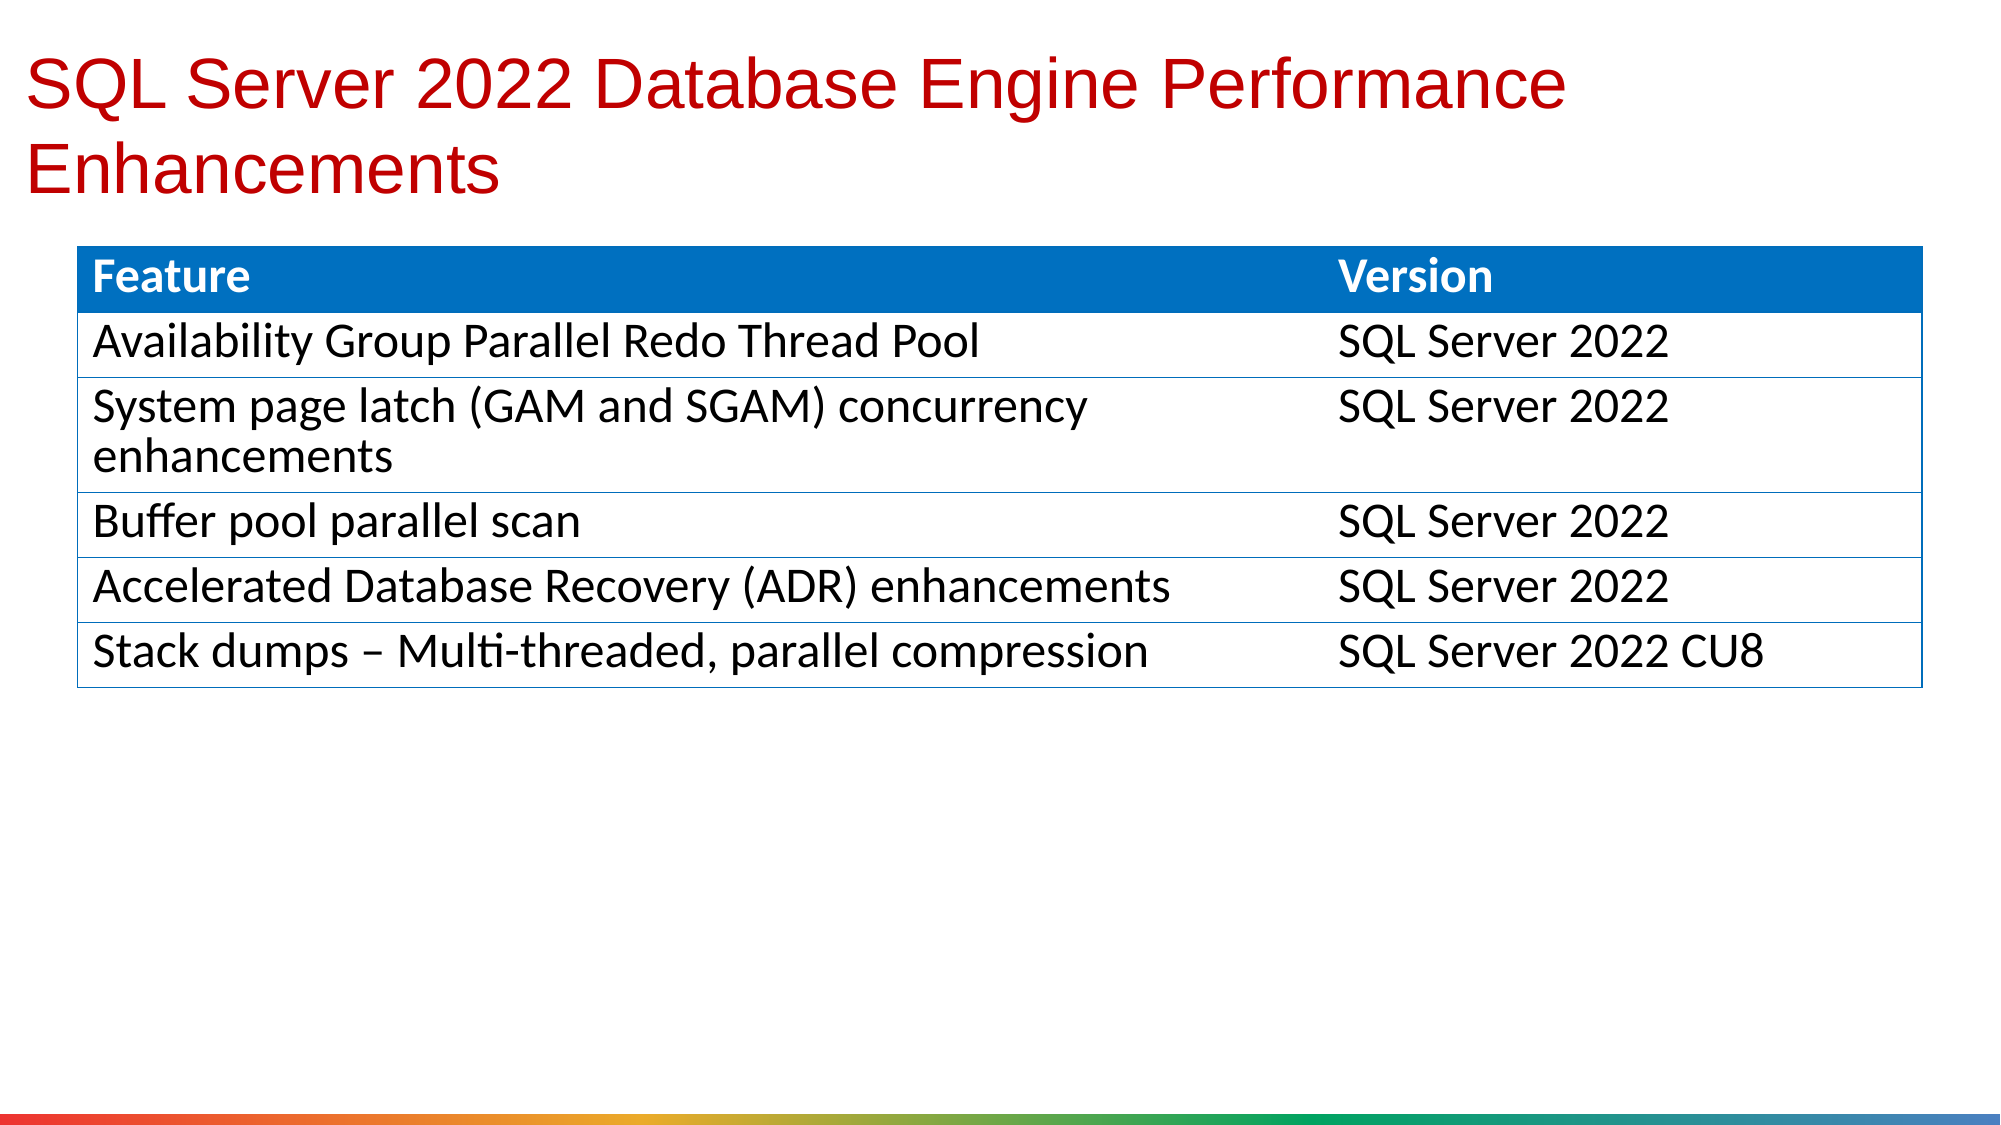

# SQL Server 2022 Database Engine Performance Enhancements
| Feature | Version |
| --- | --- |
| Availability Group Parallel Redo Thread Pool | SQL Server 2022 |
| System page latch (GAM and SGAM) concurrency enhancements | SQL Server 2022 |
| Buffer pool parallel scan | SQL Server 2022 |
| Accelerated Database Recovery (ADR) enhancements | SQL Server 2022 |
| Stack dumps – Multi-threaded, parallel compression | SQL Server 2022 CU8 |